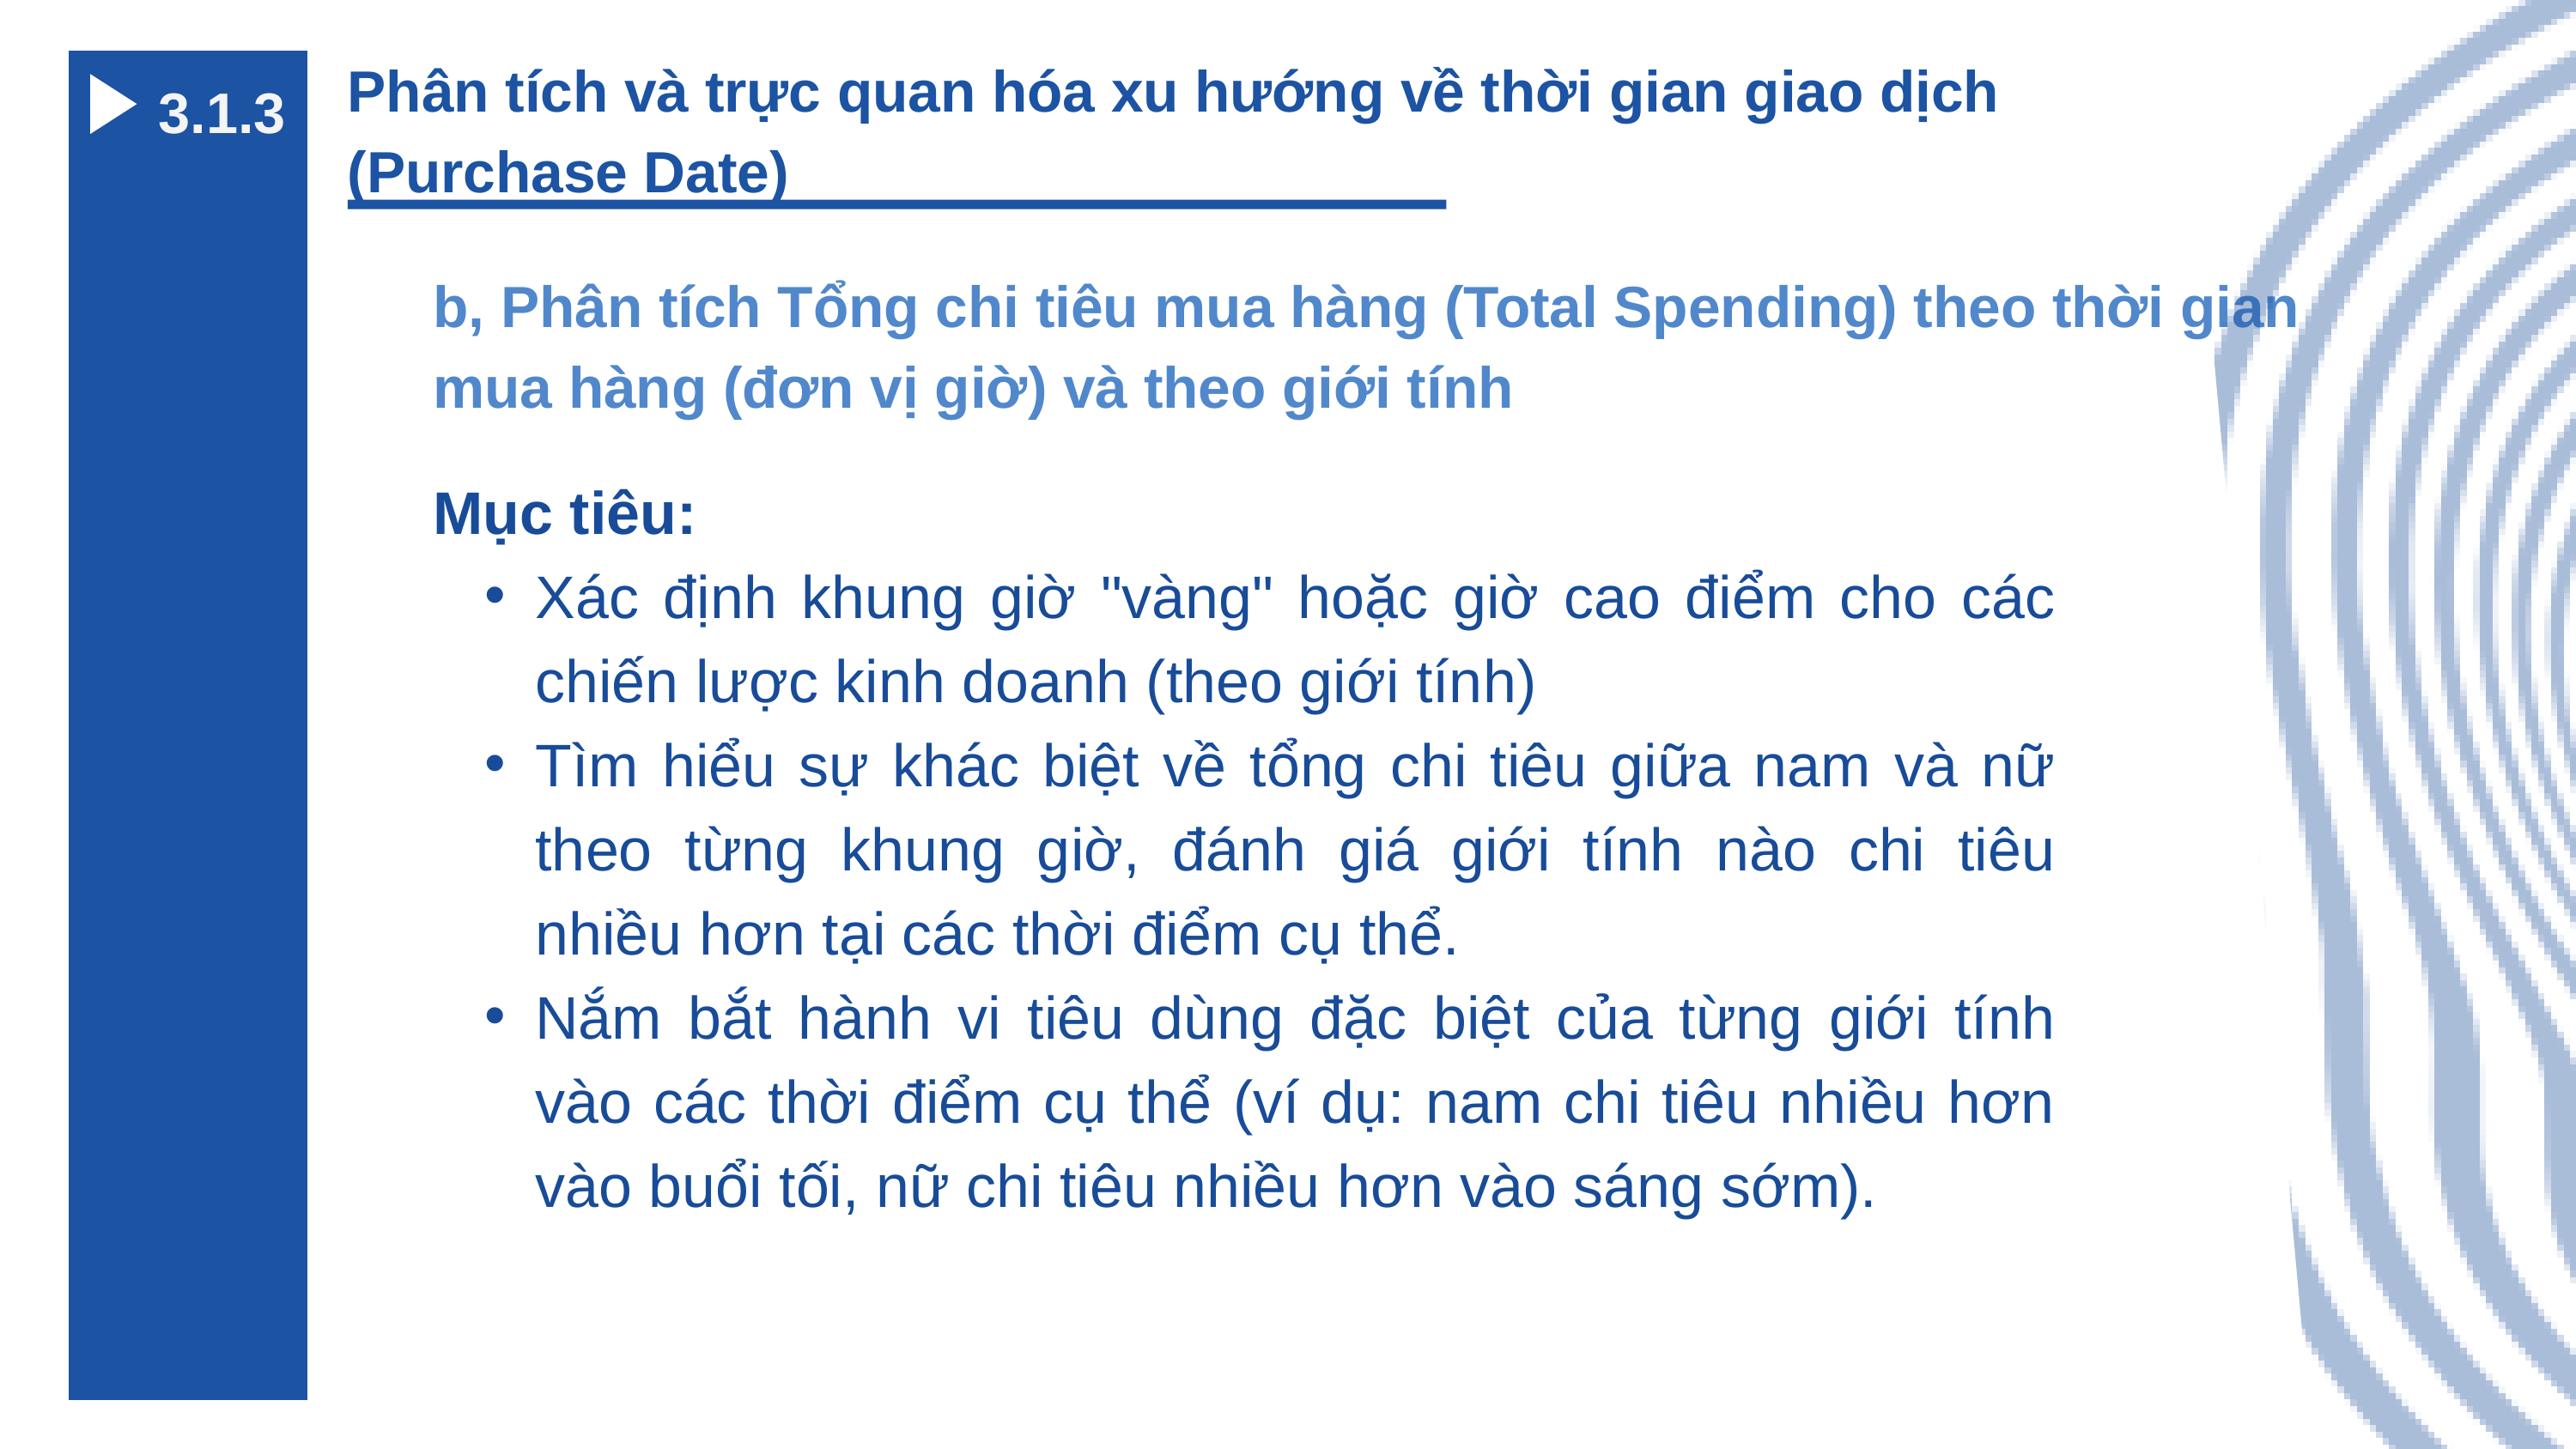

Phân tích và trực quan hóa xu hướng về thời gian giao dịch (Purchase Date)

3.1.3

b, Phân tích Tổng chi tiêu mua hàng (Total Spending) theo thời gian mua hàng (đơn vị giờ) và theo giới tính
Mục tiêu:
Xác định khung giờ "vàng" hoặc giờ cao điểm cho các chiến lược kinh doanh (theo giới tính)
Tìm hiểu sự khác biệt về tổng chi tiêu giữa nam và nữ theo từng khung giờ, đánh giá giới tính nào chi tiêu nhiều hơn tại các thời điểm cụ thể.
Nắm bắt hành vi tiêu dùng đặc biệt của từng giới tính vào các thời điểm cụ thể (ví dụ: nam chi tiêu nhiều hơn vào buổi tối, nữ chi tiêu nhiều hơn vào sáng sớm).